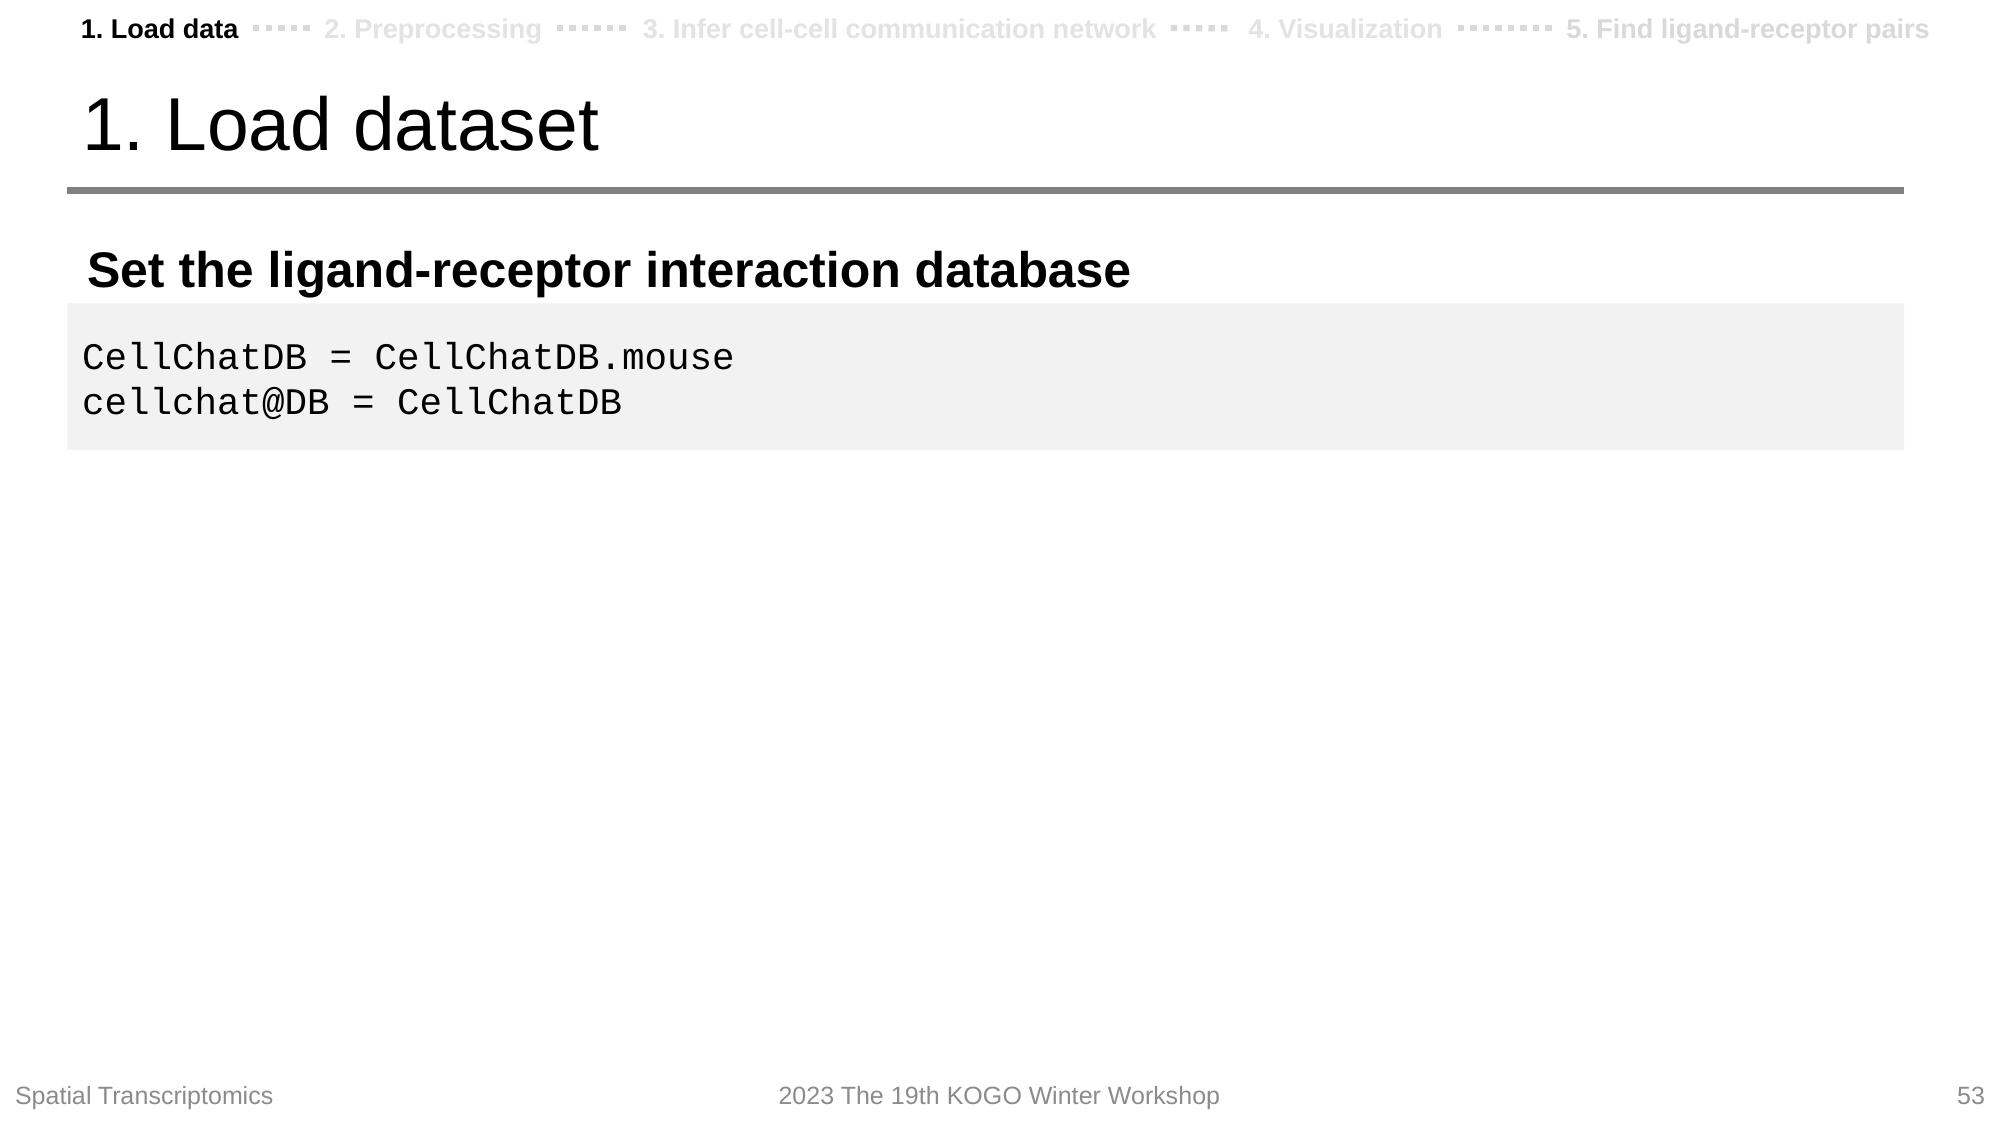

1. Load data
2. Preprocessing
3. Infer cell-cell communication network
4. Visualization
5. Find ligand-receptor pairs
# 1. Load dataset
Set the ligand-receptor interaction database
CellChatDB = CellChatDB.mouse
cellchat@DB = CellChatDB
Spatial Transcriptomics
2023 The 19th KOGO Winter Workshop
53